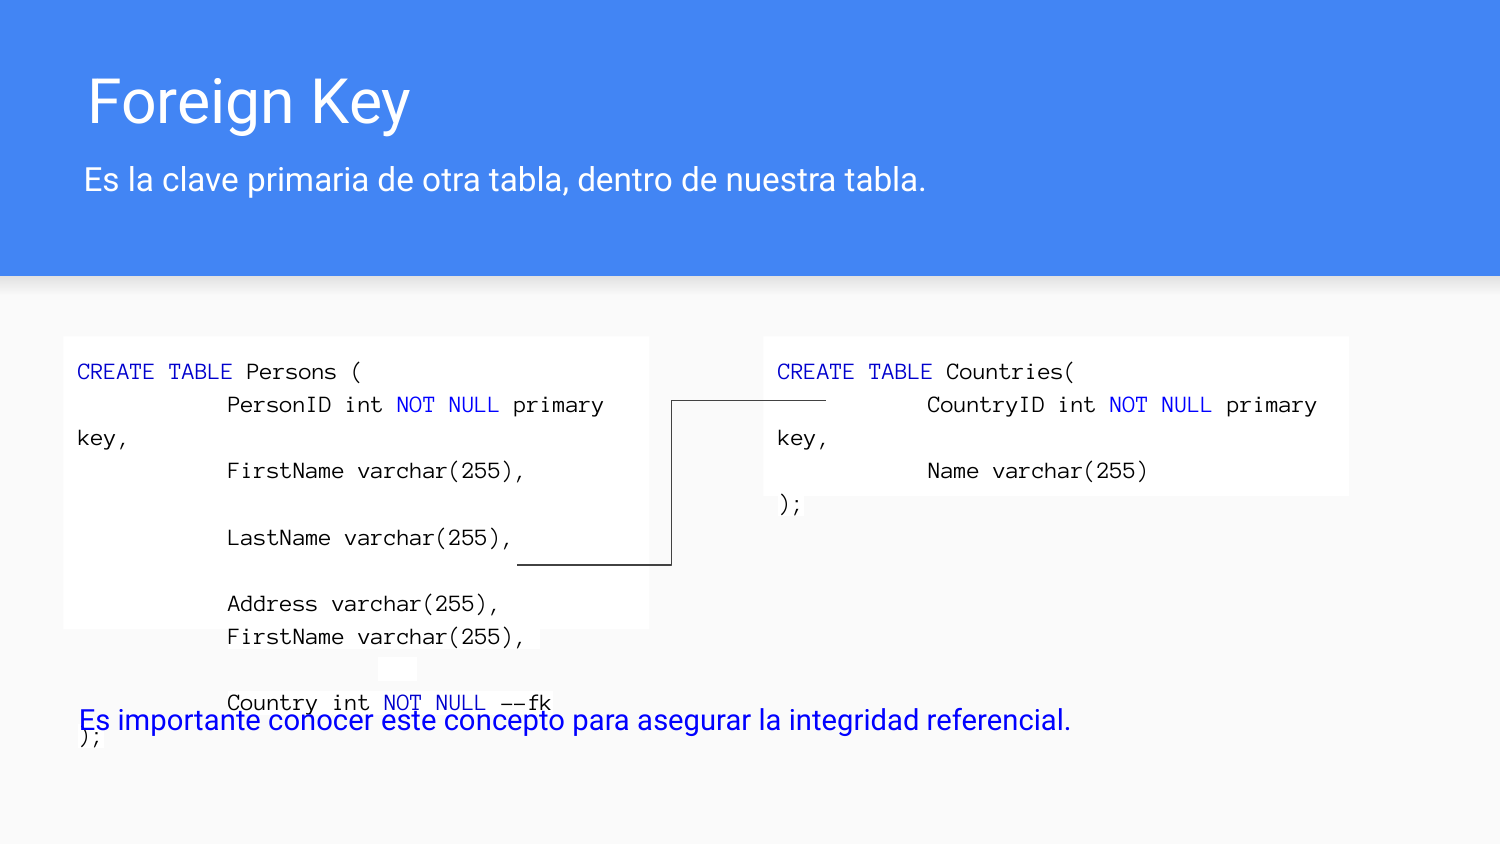

# Foreign Key
Es la clave primaria de otra tabla, dentro de nuestra tabla.
CREATE TABLE Persons (
	PersonID int NOT NULL primary key,
	FirstName varchar(255),
	LastName varchar(255),
 	Address varchar(255),
	FirstName varchar(255),
	Country int NOT NULL --fk
);
CREATE TABLE Countries(
	CountryID int NOT NULL primary key,
	Name varchar(255)
);
Es importante conocer este concepto para asegurar la integridad referencial.